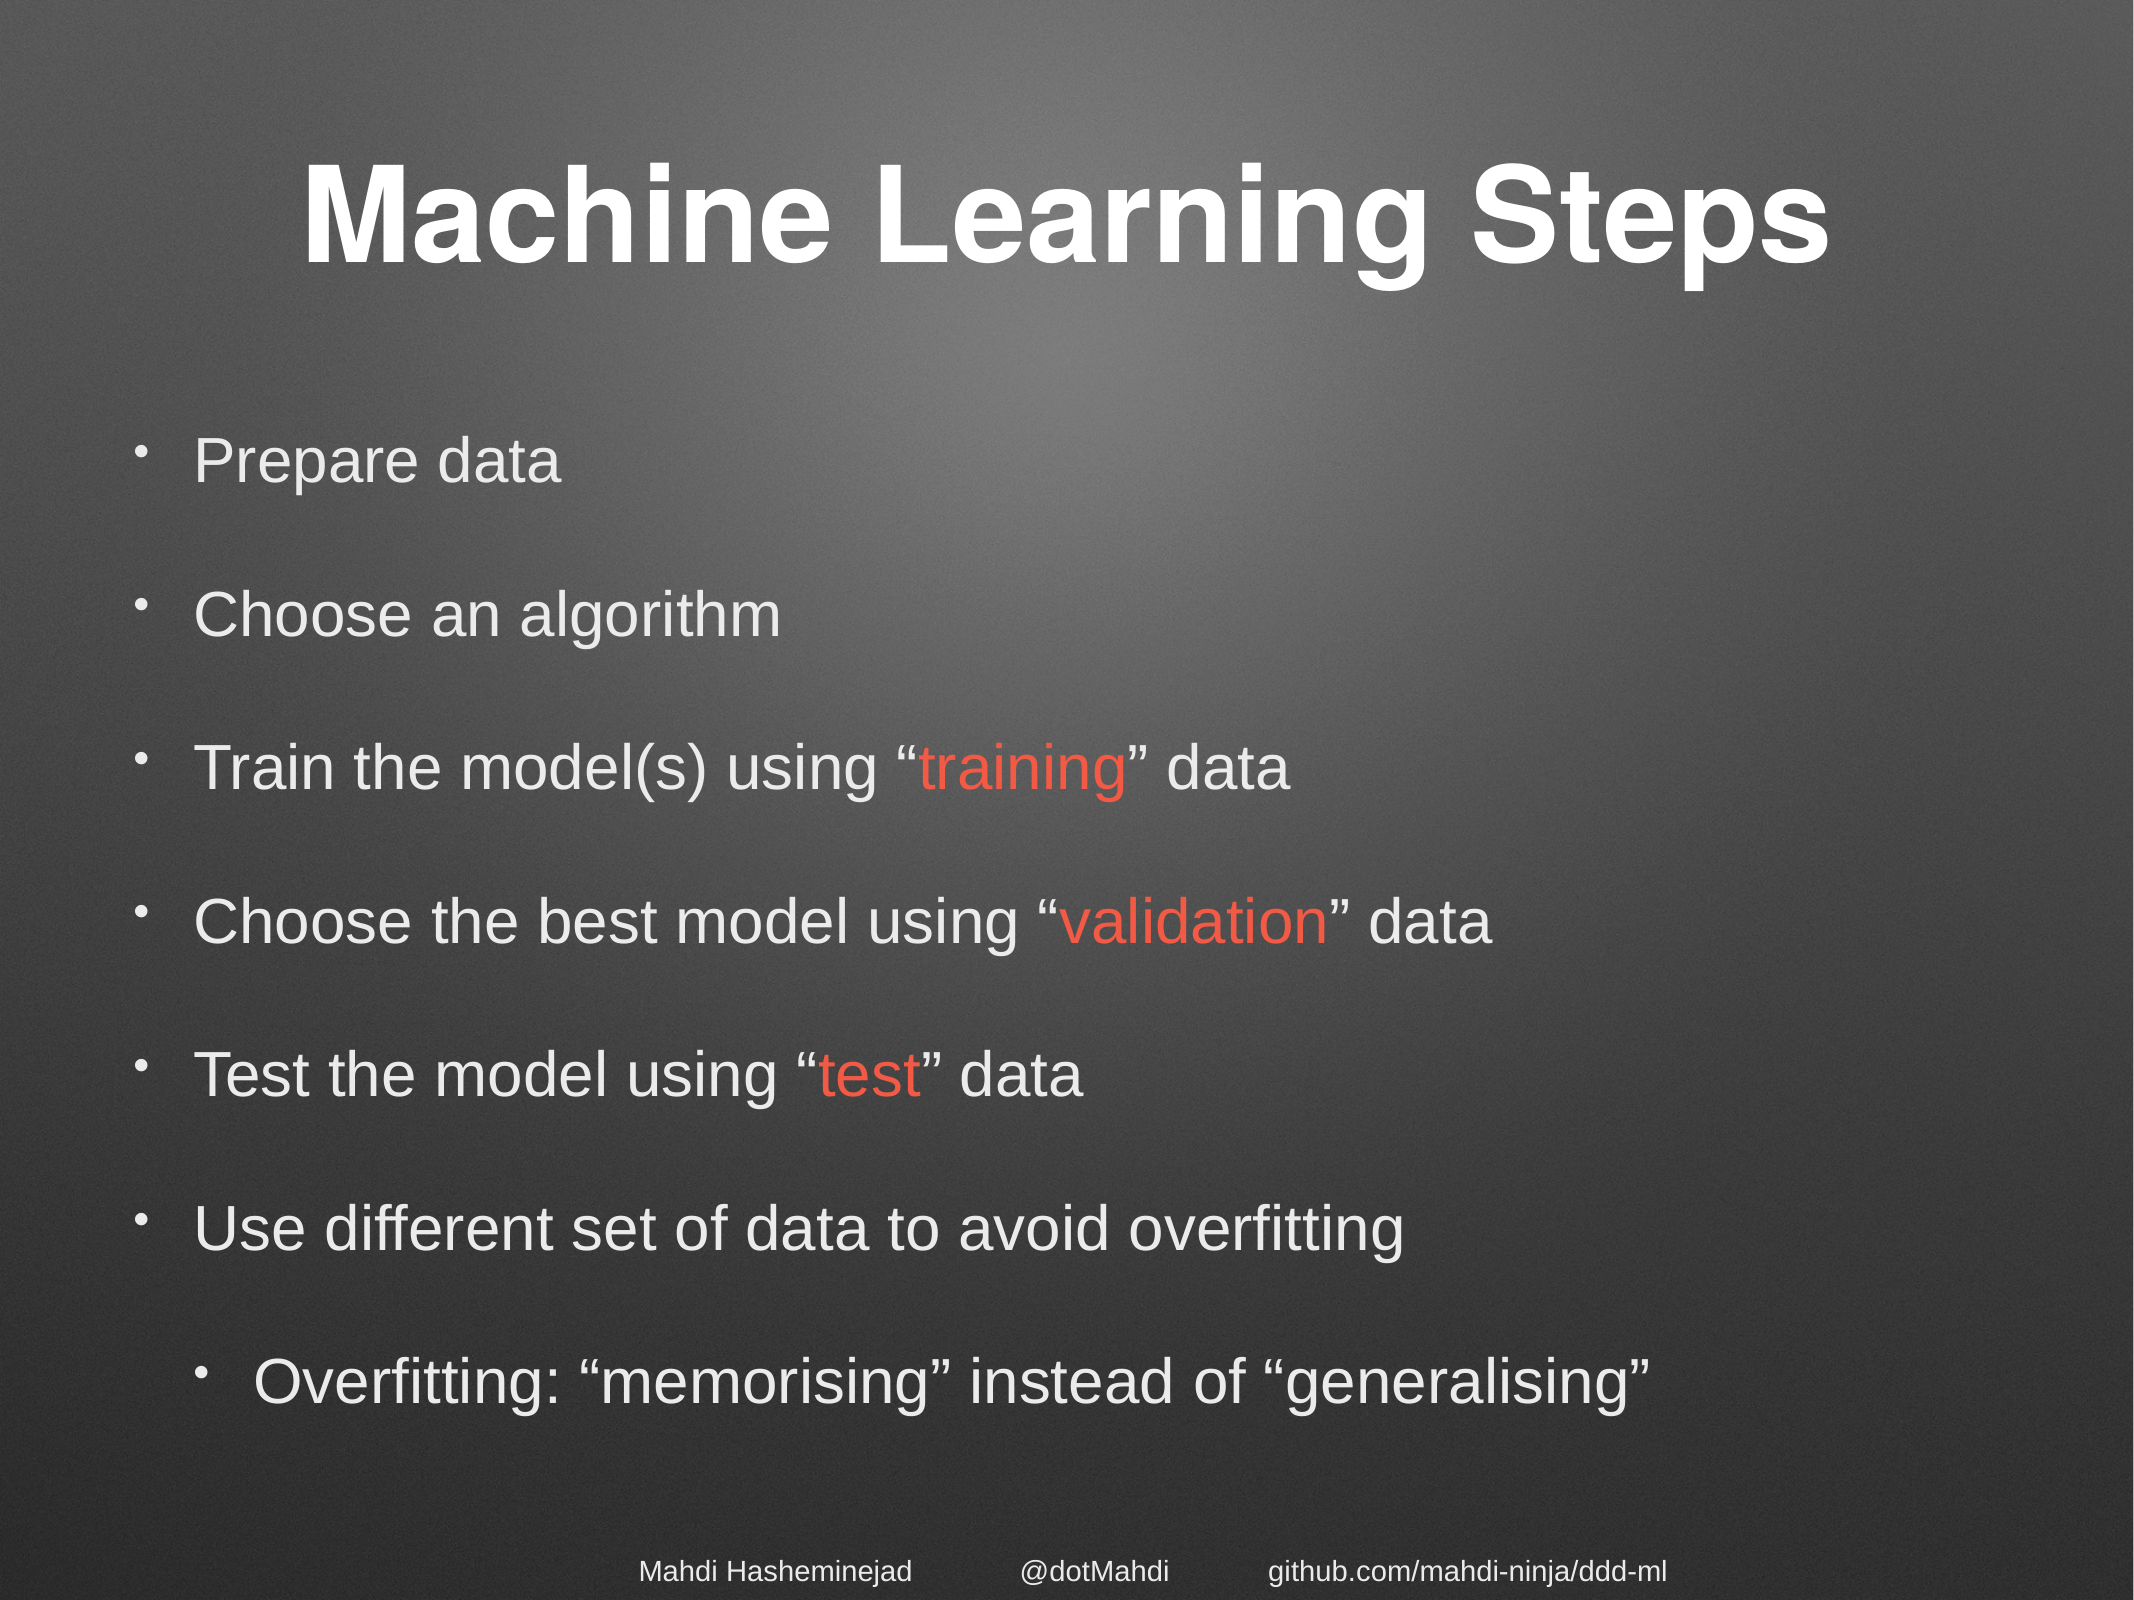

# Machine Learning Steps
Prepare data
Choose an algorithm
Train the model(s) using “training” data
Choose the best model using “validation” data
Test the model using “test” data
Use different set of data to avoid overfitting
Overfitting: “memorising” instead of “generalising”